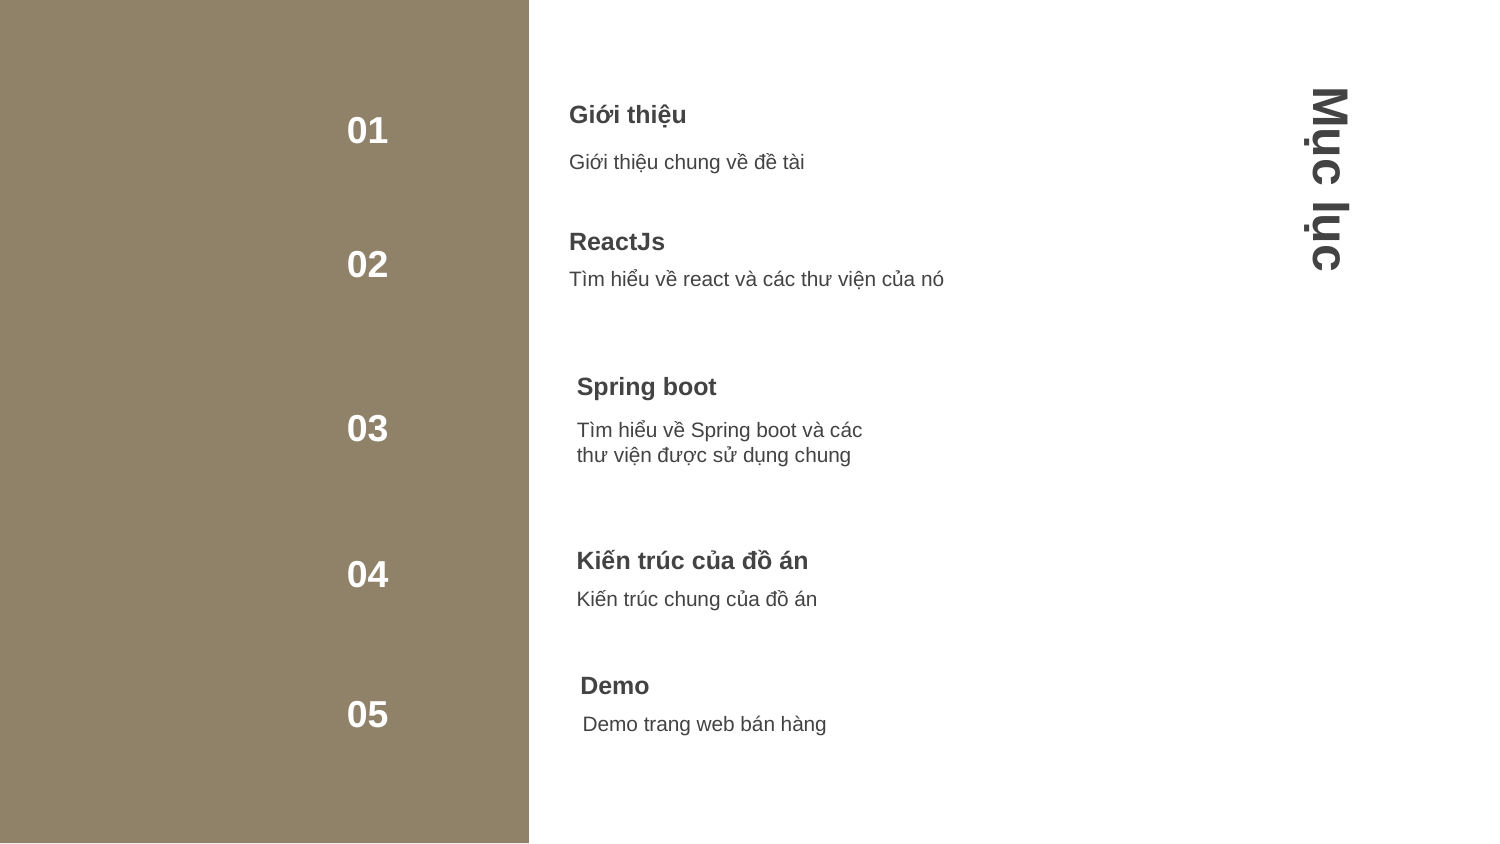

Giới thiệu
01
Giới thiệu chung về đề tài

# ReactJs
02
Tìm hiểu về react và các thư viện của nó
Mục lục
Spring boot
03
Tìm hiểu về Spring boot và các thư viện được sử dụng chung
Kiến trúc của đồ án
04
Kiến trúc chung của đồ án
Demo
05
Demo trang web bán hàng